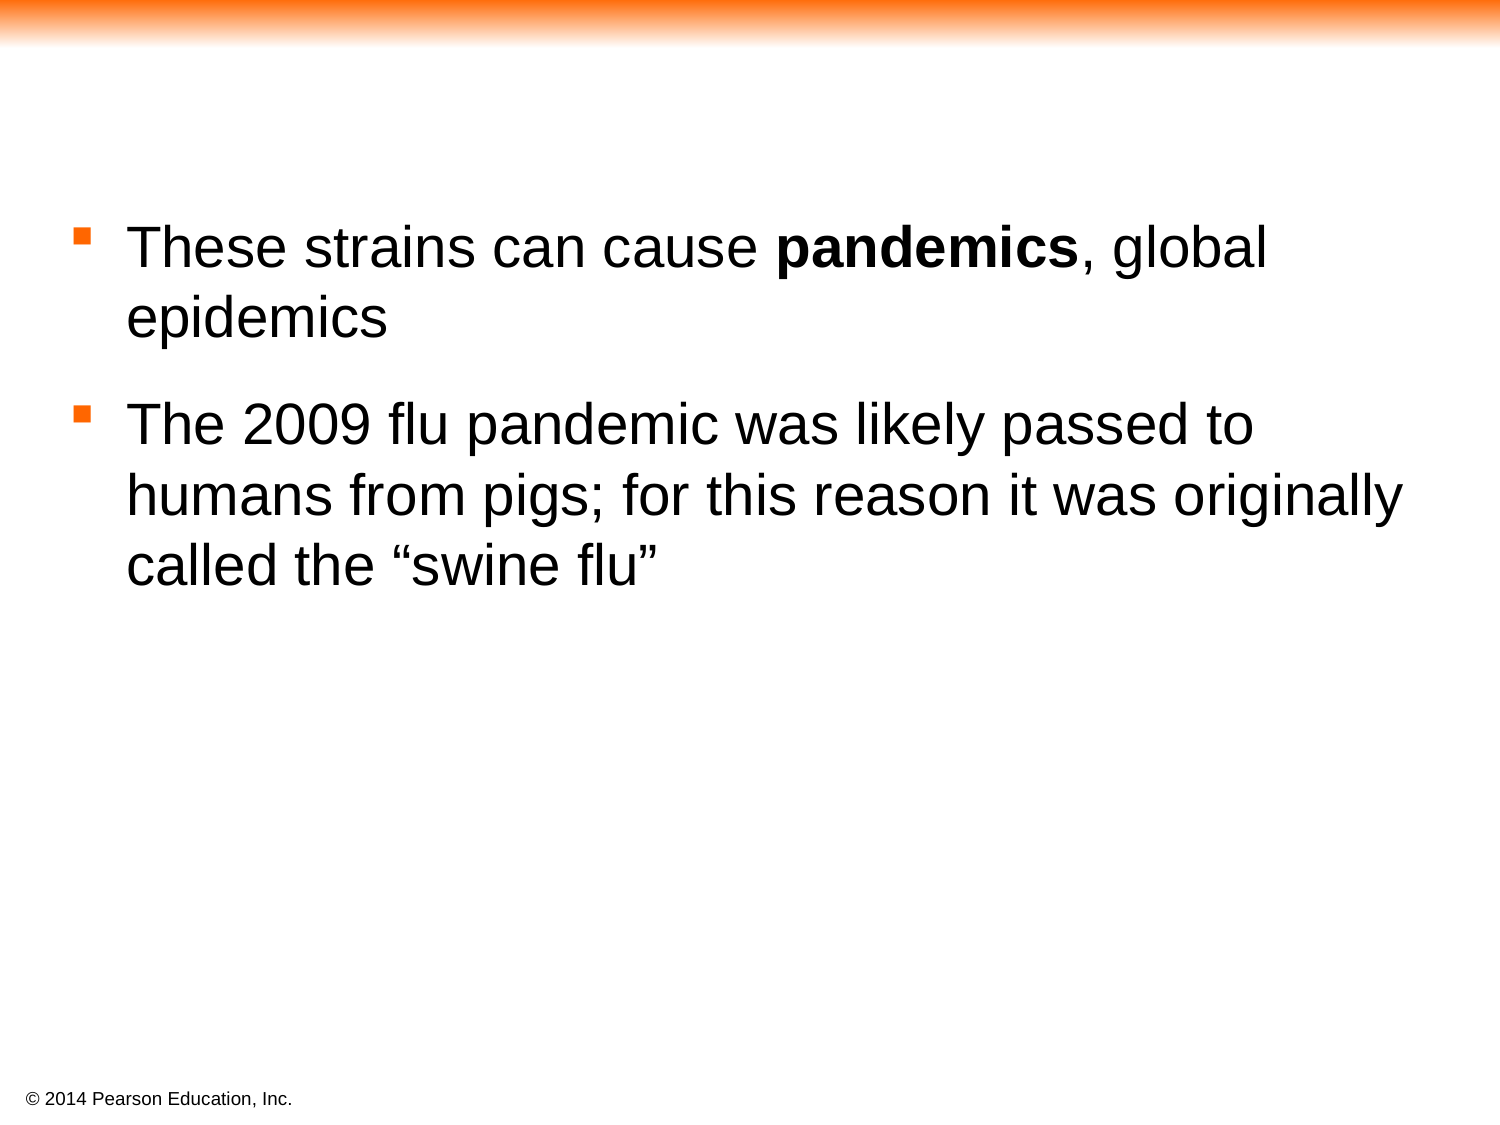

These strains can cause pandemics, global epidemics
The 2009 flu pandemic was likely passed to humans from pigs; for this reason it was originally called the “swine flu”